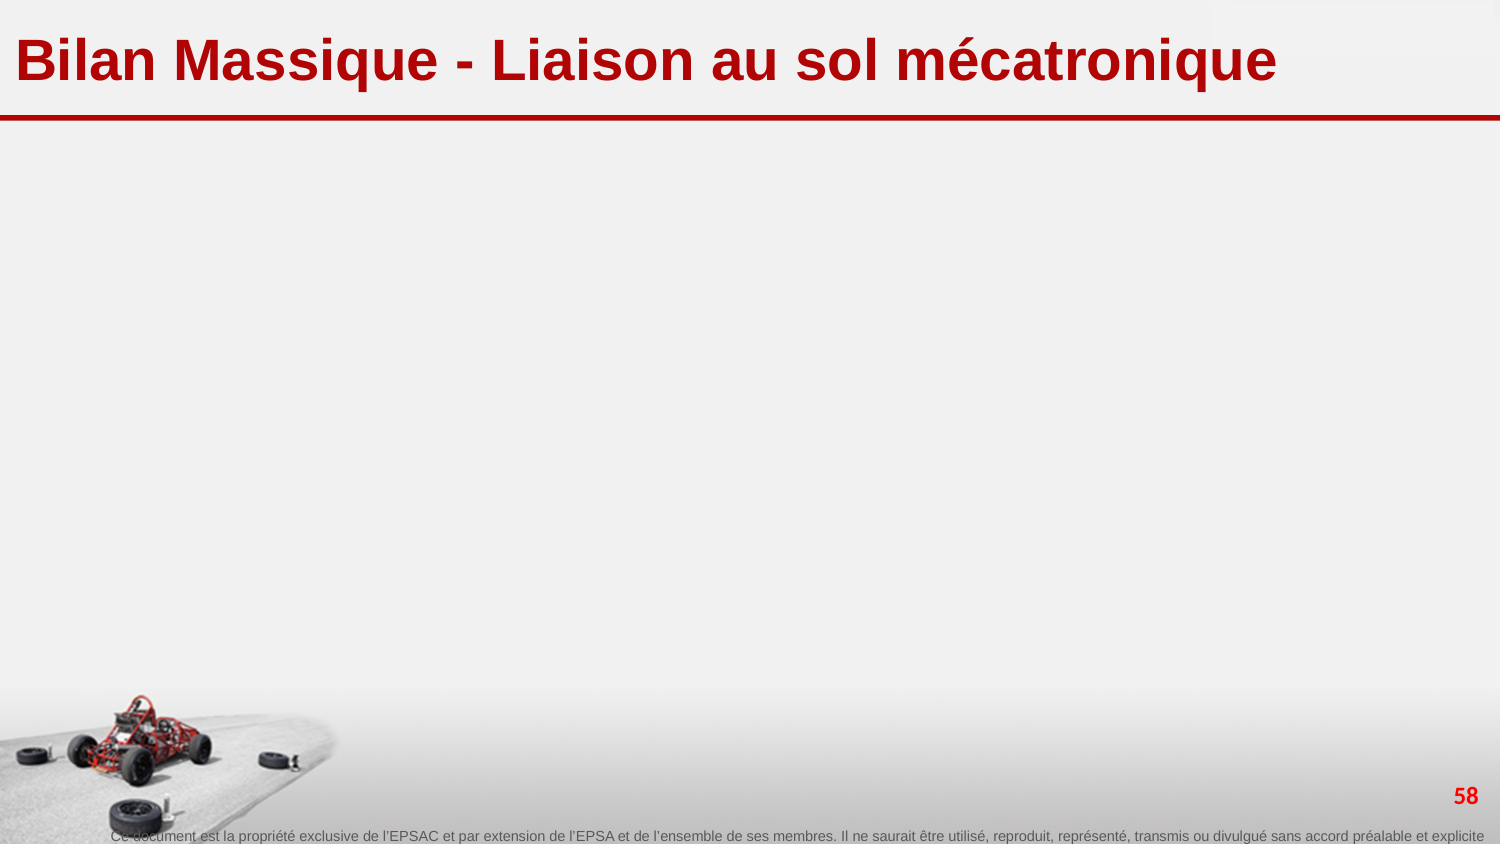

# Bilan Massique - Liaison au sol mécatronique

58